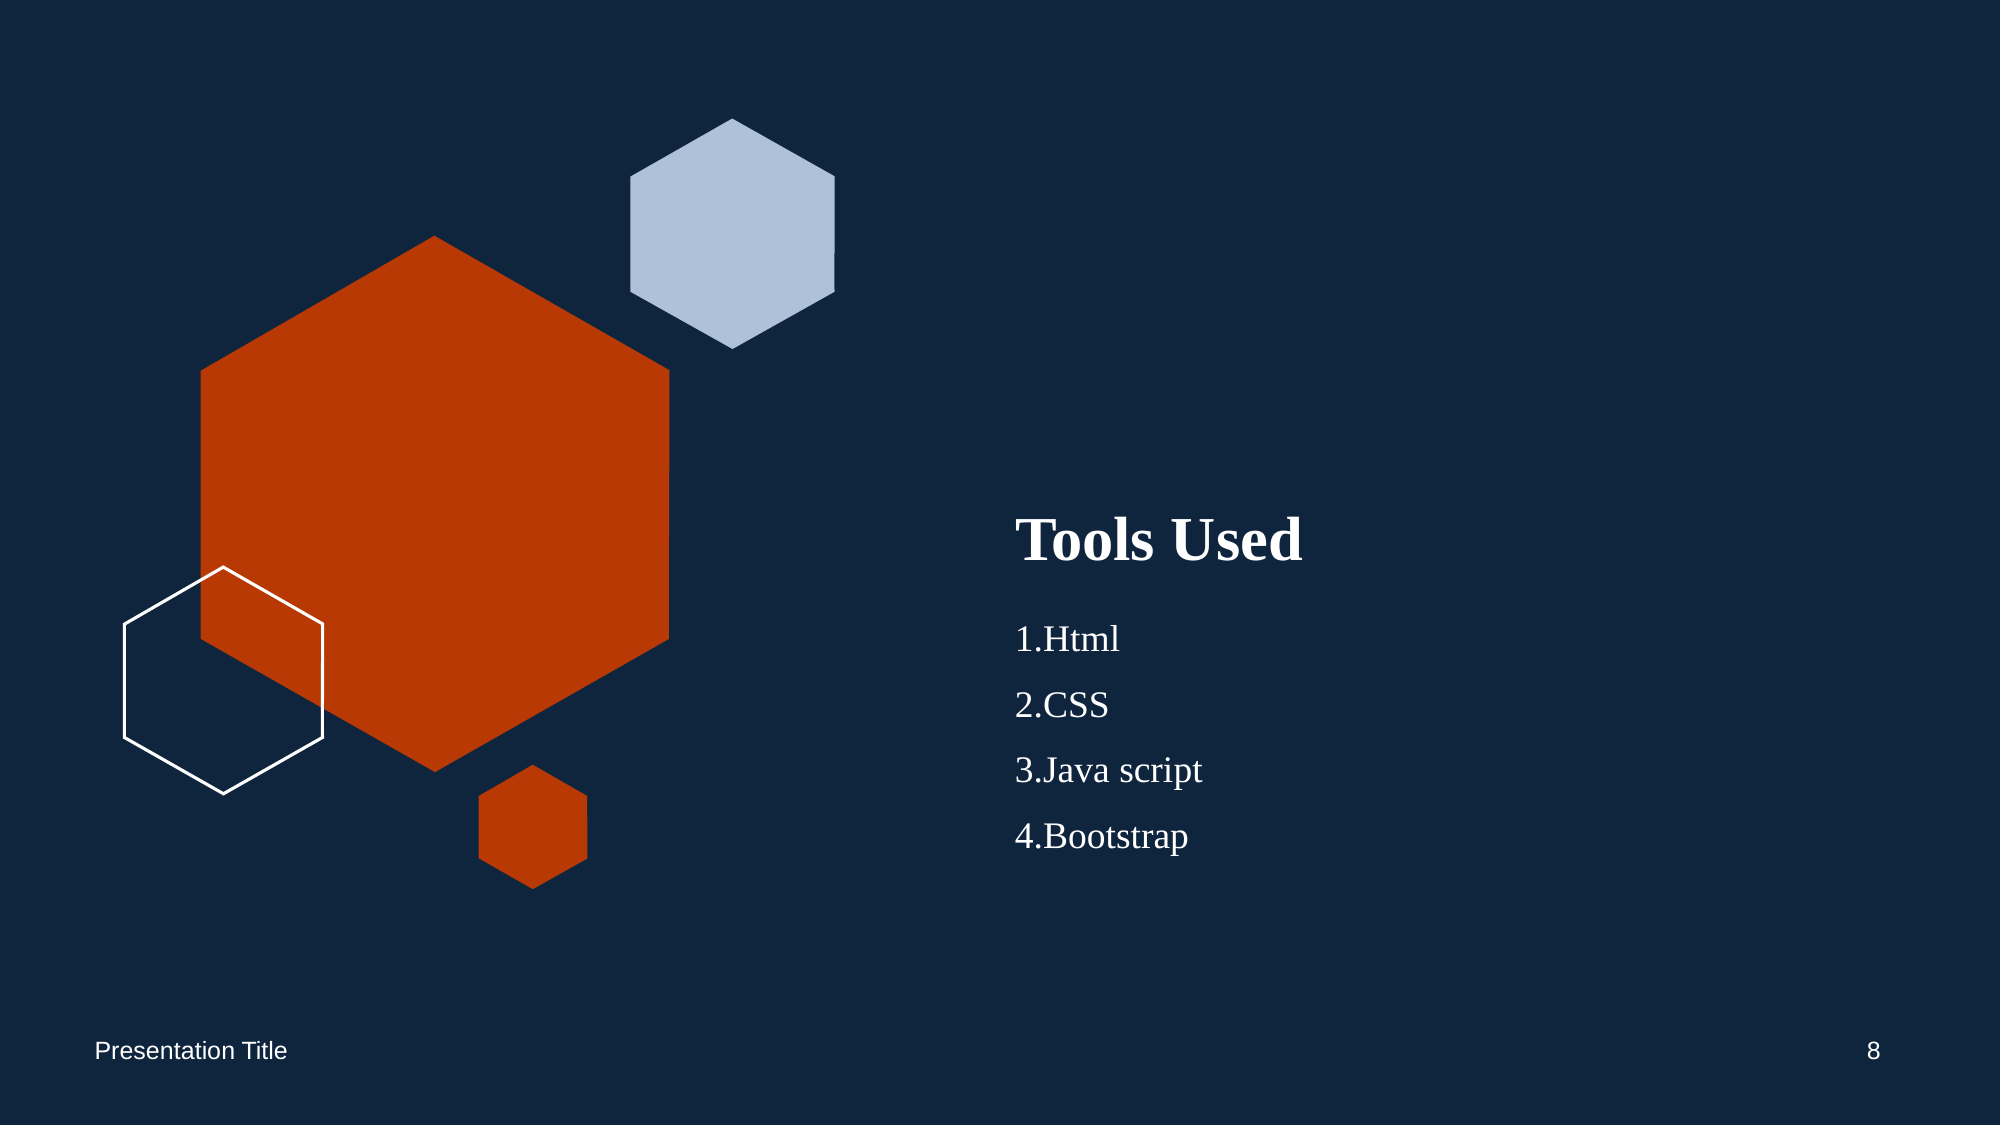

# Tools Used
1.Html
2.CSS
3.Java script
4.Bootstrap

8
Presentation Title